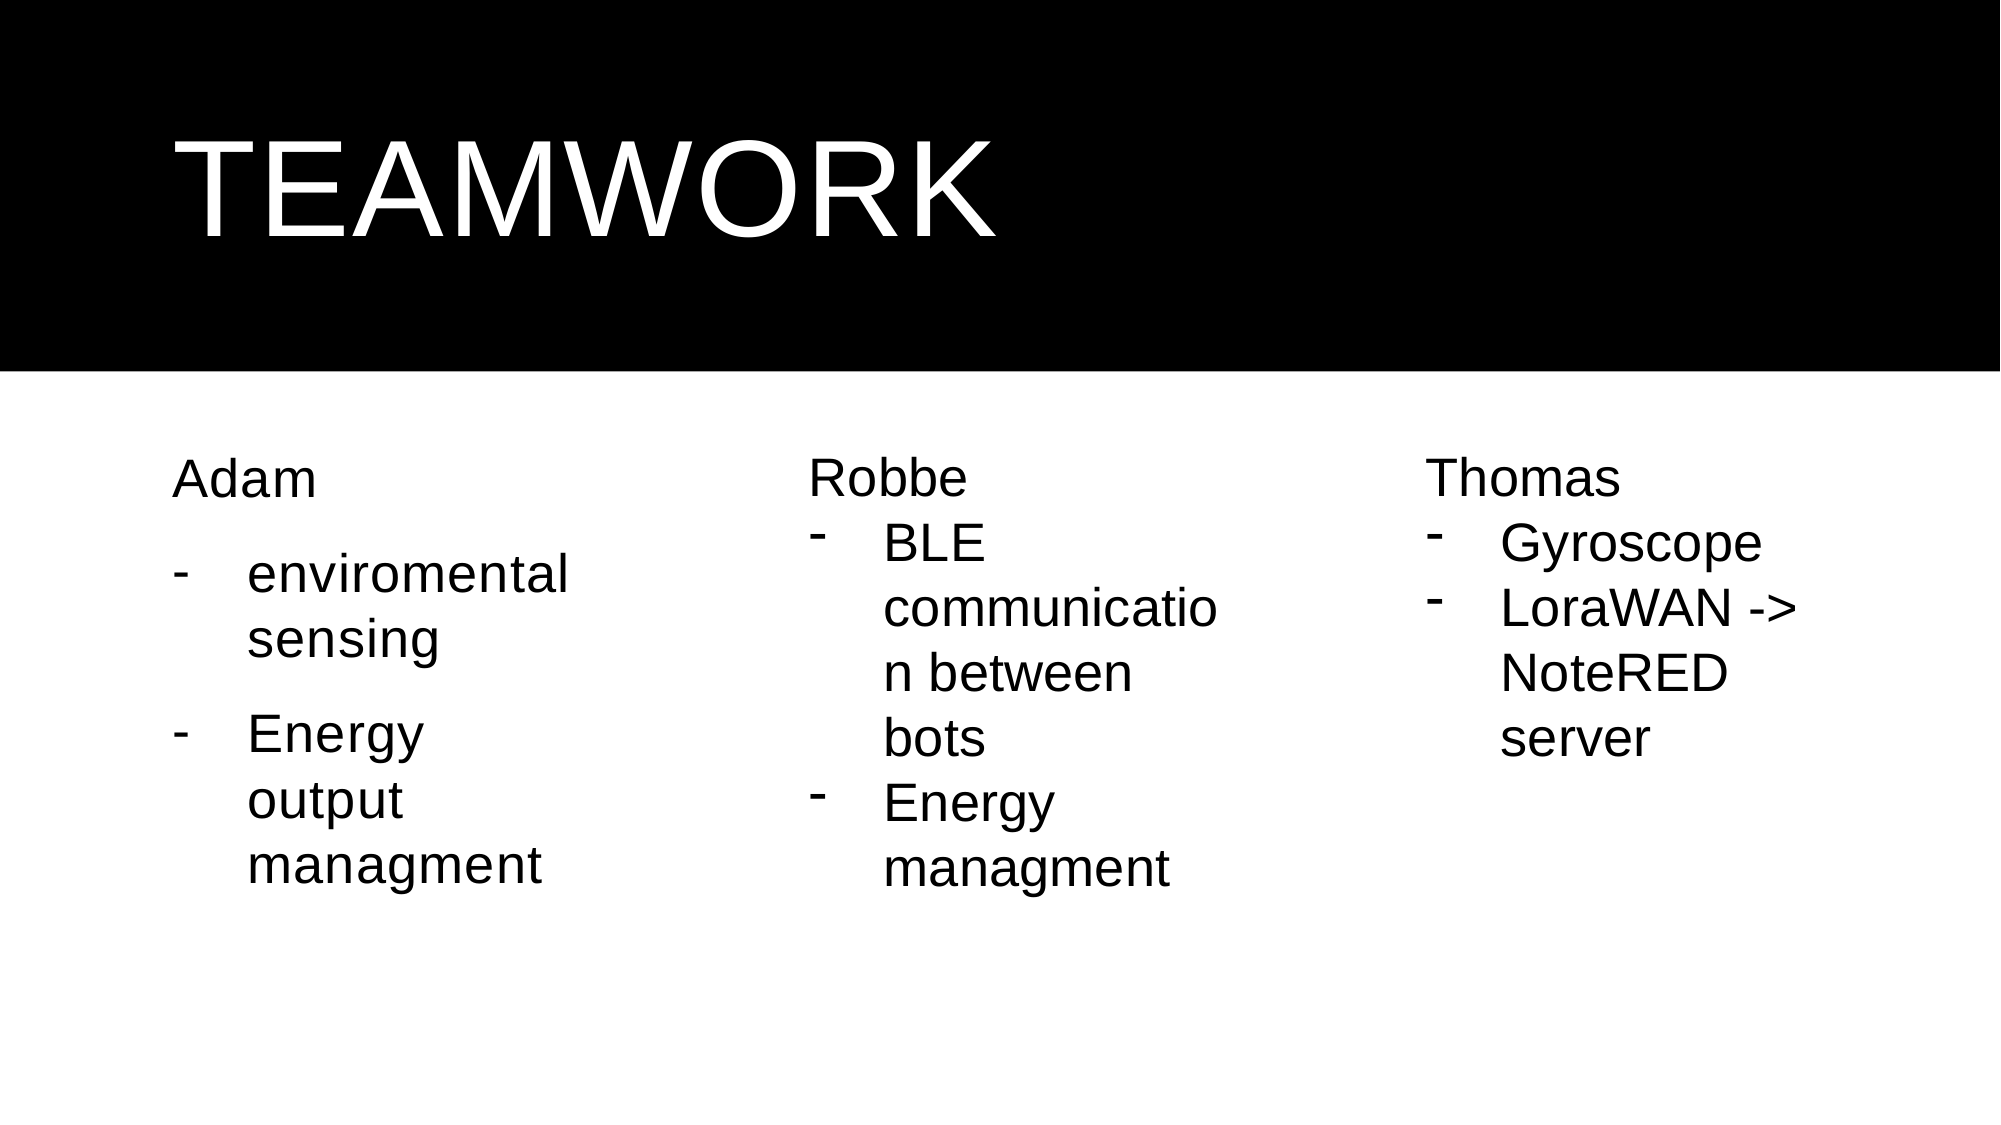

# Teamwork
Adam
enviromental sensing
Energy output managment
Robbe
BLE communication between bots
Energy managment

Thomas
Gyroscope
LoraWAN -> NoteRED server